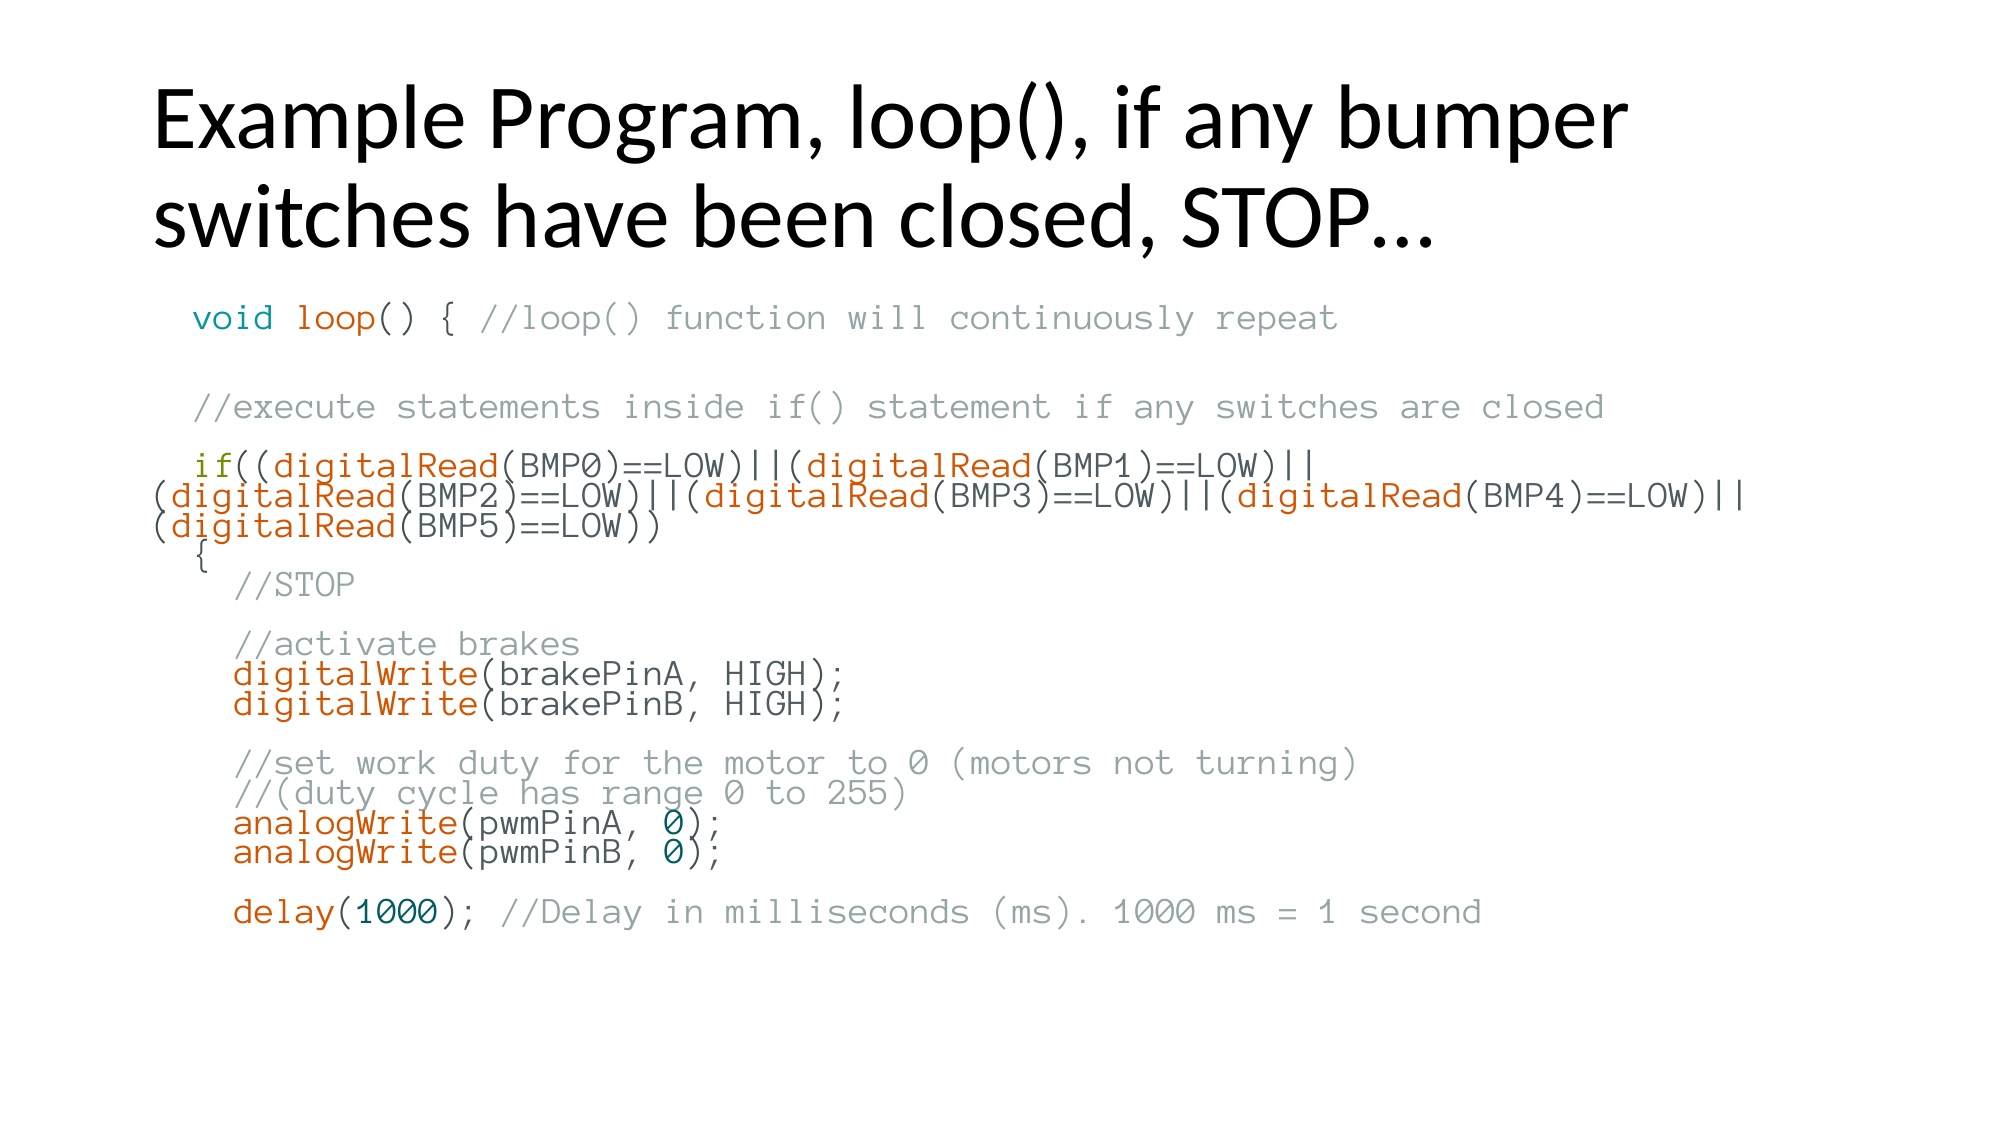

# Example Program, loop(), if any bumper switches have been closed, STOP…
  void loop() { //loop() function will continuously repeat

  //execute statements inside if() statement if any switches are closed

  if((digitalRead(BMP0)==LOW)||(digitalRead(BMP1)==LOW)||(digitalRead(BMP2)==LOW)||(digitalRead(BMP3)==LOW)||(digitalRead(BMP4)==LOW)||(digitalRead(BMP5)==LOW))
  {
    //STOP

    //activate brakes
    digitalWrite(brakePinA, HIGH);
    digitalWrite(brakePinB, HIGH);

    //set work duty for the motor to 0 (motors not turning)
    //(duty cycle has range 0 to 255)
    analogWrite(pwmPinA, 0);
    analogWrite(pwmPinB, 0);

    delay(1000); //Delay in milliseconds (ms). 1000 ms = 1 second